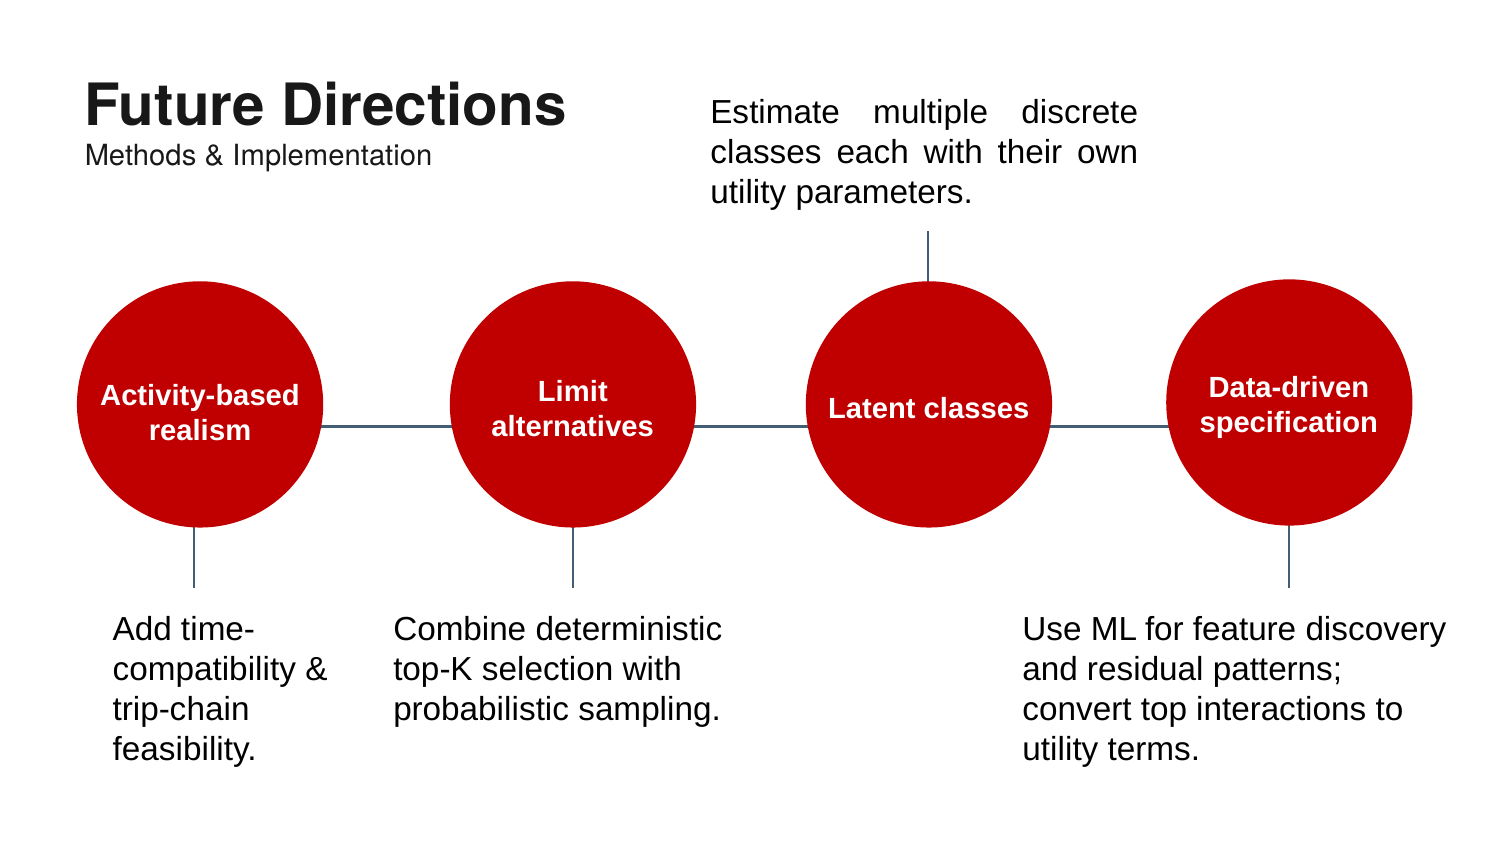

# Future Directions Methods & Implementation
Estimate multiple discrete classes each with their own utility parameters.

Data-driven specification
Limit alternatives
Activity-based realism

Latent classes
Add time-compatibility & trip-chain feasibility.
Combine deterministic top-K selection with probabilistic sampling.
Use ML for feature discovery and residual patterns; convert top interactions to utility terms.